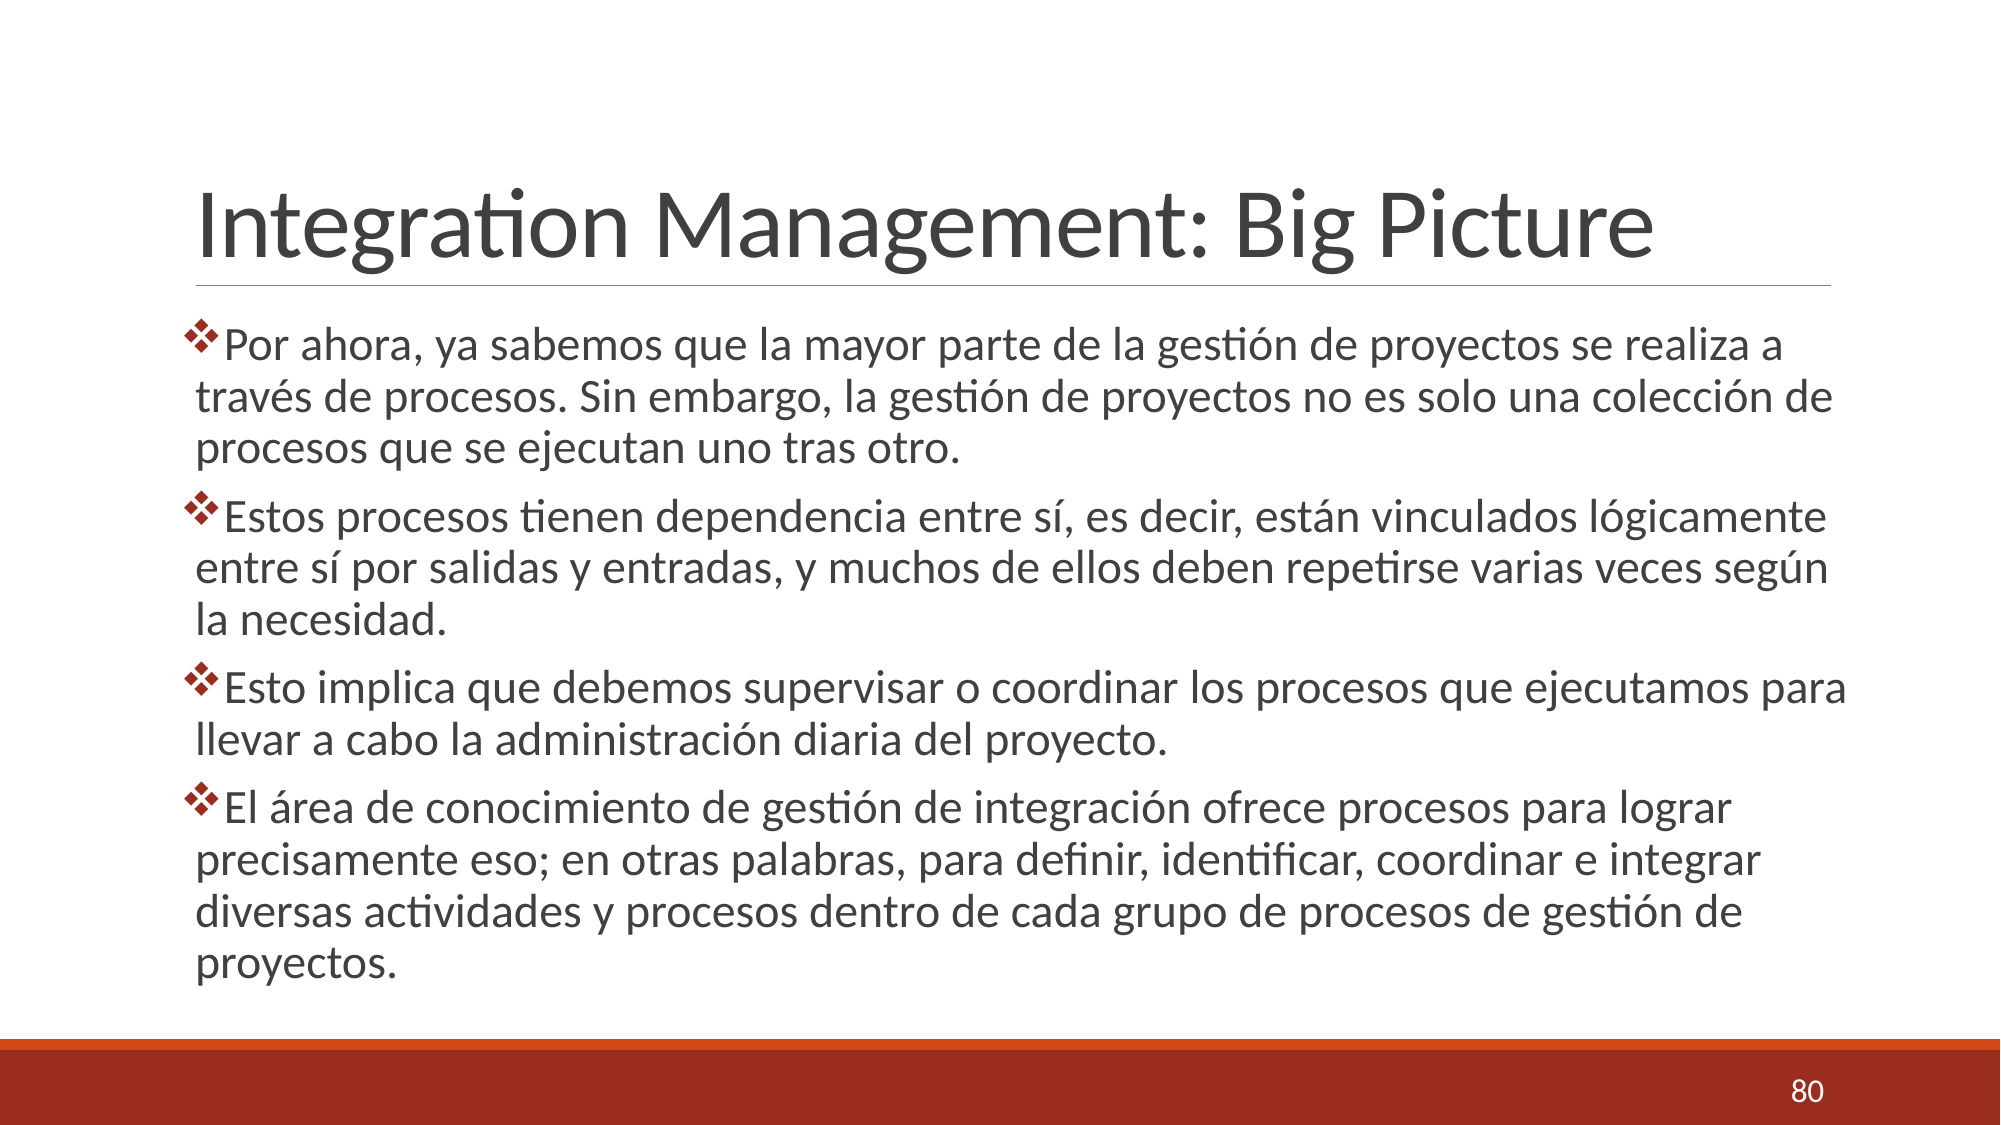

# Integration Management: Big Picture
Por ahora, ya sabemos que la mayor parte de la gestión de proyectos se realiza a través de procesos. Sin embargo, la gestión de proyectos no es solo una colección de procesos que se ejecutan uno tras otro.
Estos procesos tienen dependencia entre sí, es decir, están vinculados lógicamente entre sí por salidas y entradas, y muchos de ellos deben repetirse varias veces según la necesidad.
Esto implica que debemos supervisar o coordinar los procesos que ejecutamos para llevar a cabo la administración diaria del proyecto.
El área de conocimiento de gestión de integración ofrece procesos para lograr precisamente eso; en otras palabras, para definir, identificar, coordinar e integrar diversas actividades y procesos dentro de cada grupo de procesos de gestión de proyectos.
80